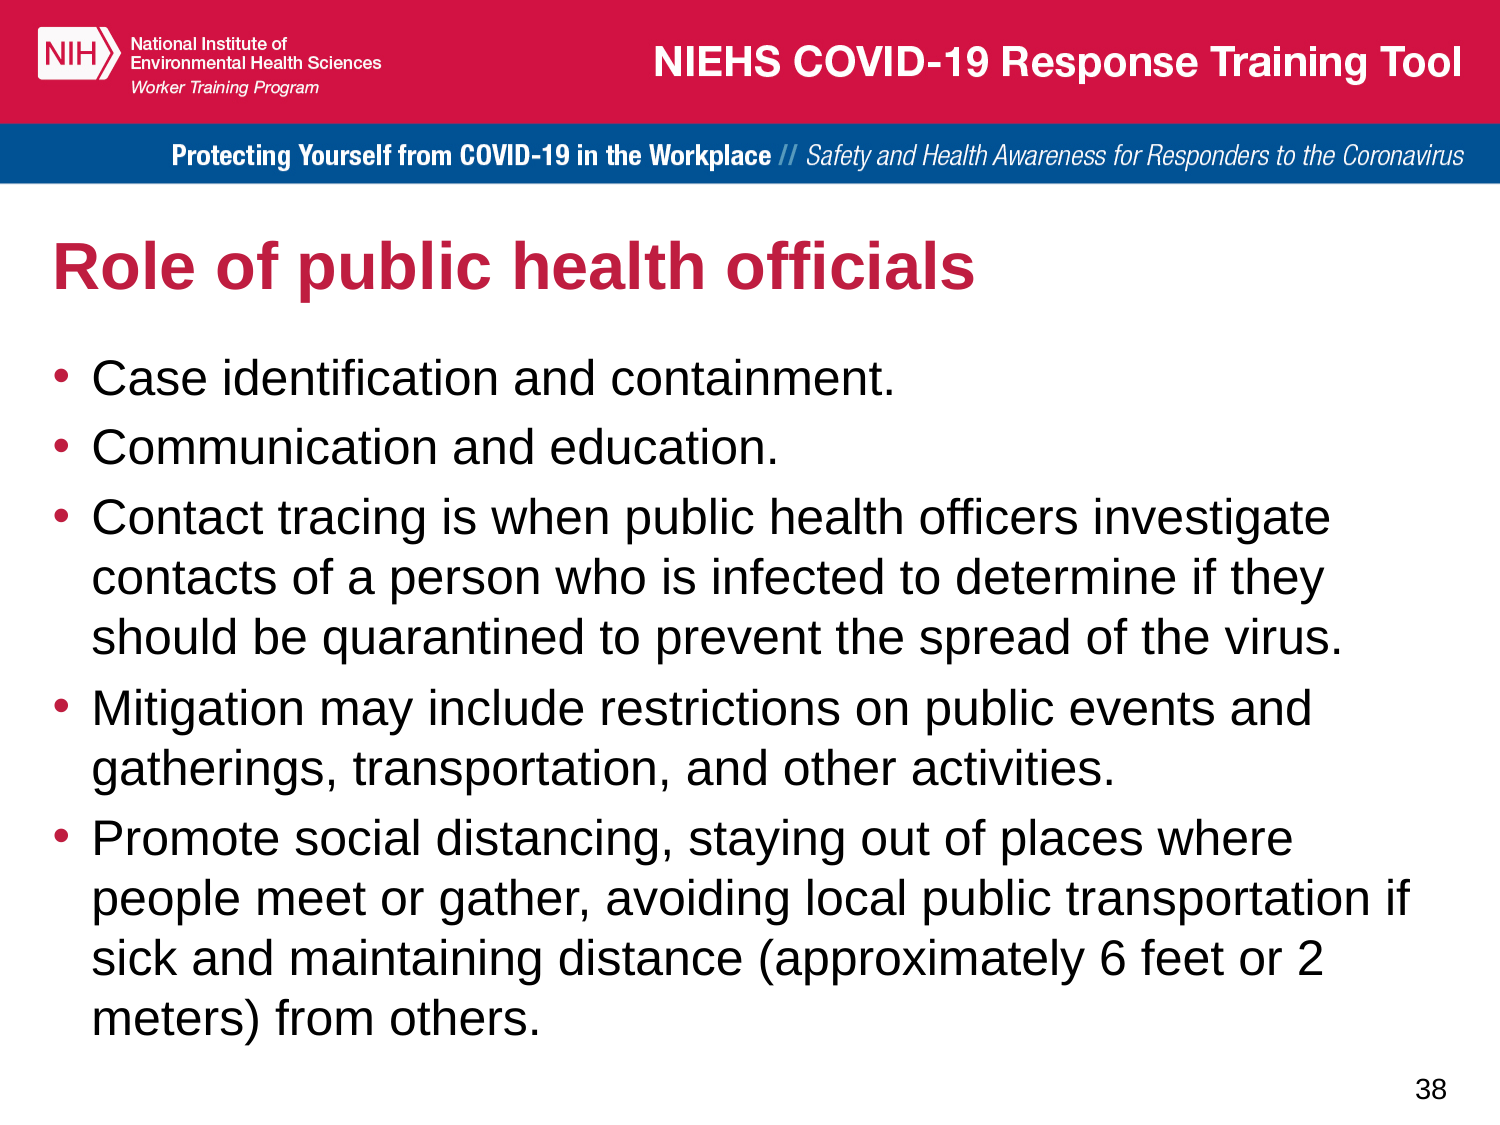

# Role of public health officials
Case identification and containment.
Communication and education.
Contact tracing is when public health officers investigate contacts of a person who is infected to determine if they should be quarantined to prevent the spread of the virus.
Mitigation may include restrictions on public events and gatherings, transportation, and other activities.
Promote social distancing, staying out of places where people meet or gather, avoiding local public transportation if sick and maintaining distance (approximately 6 feet or 2 meters) from others.
38